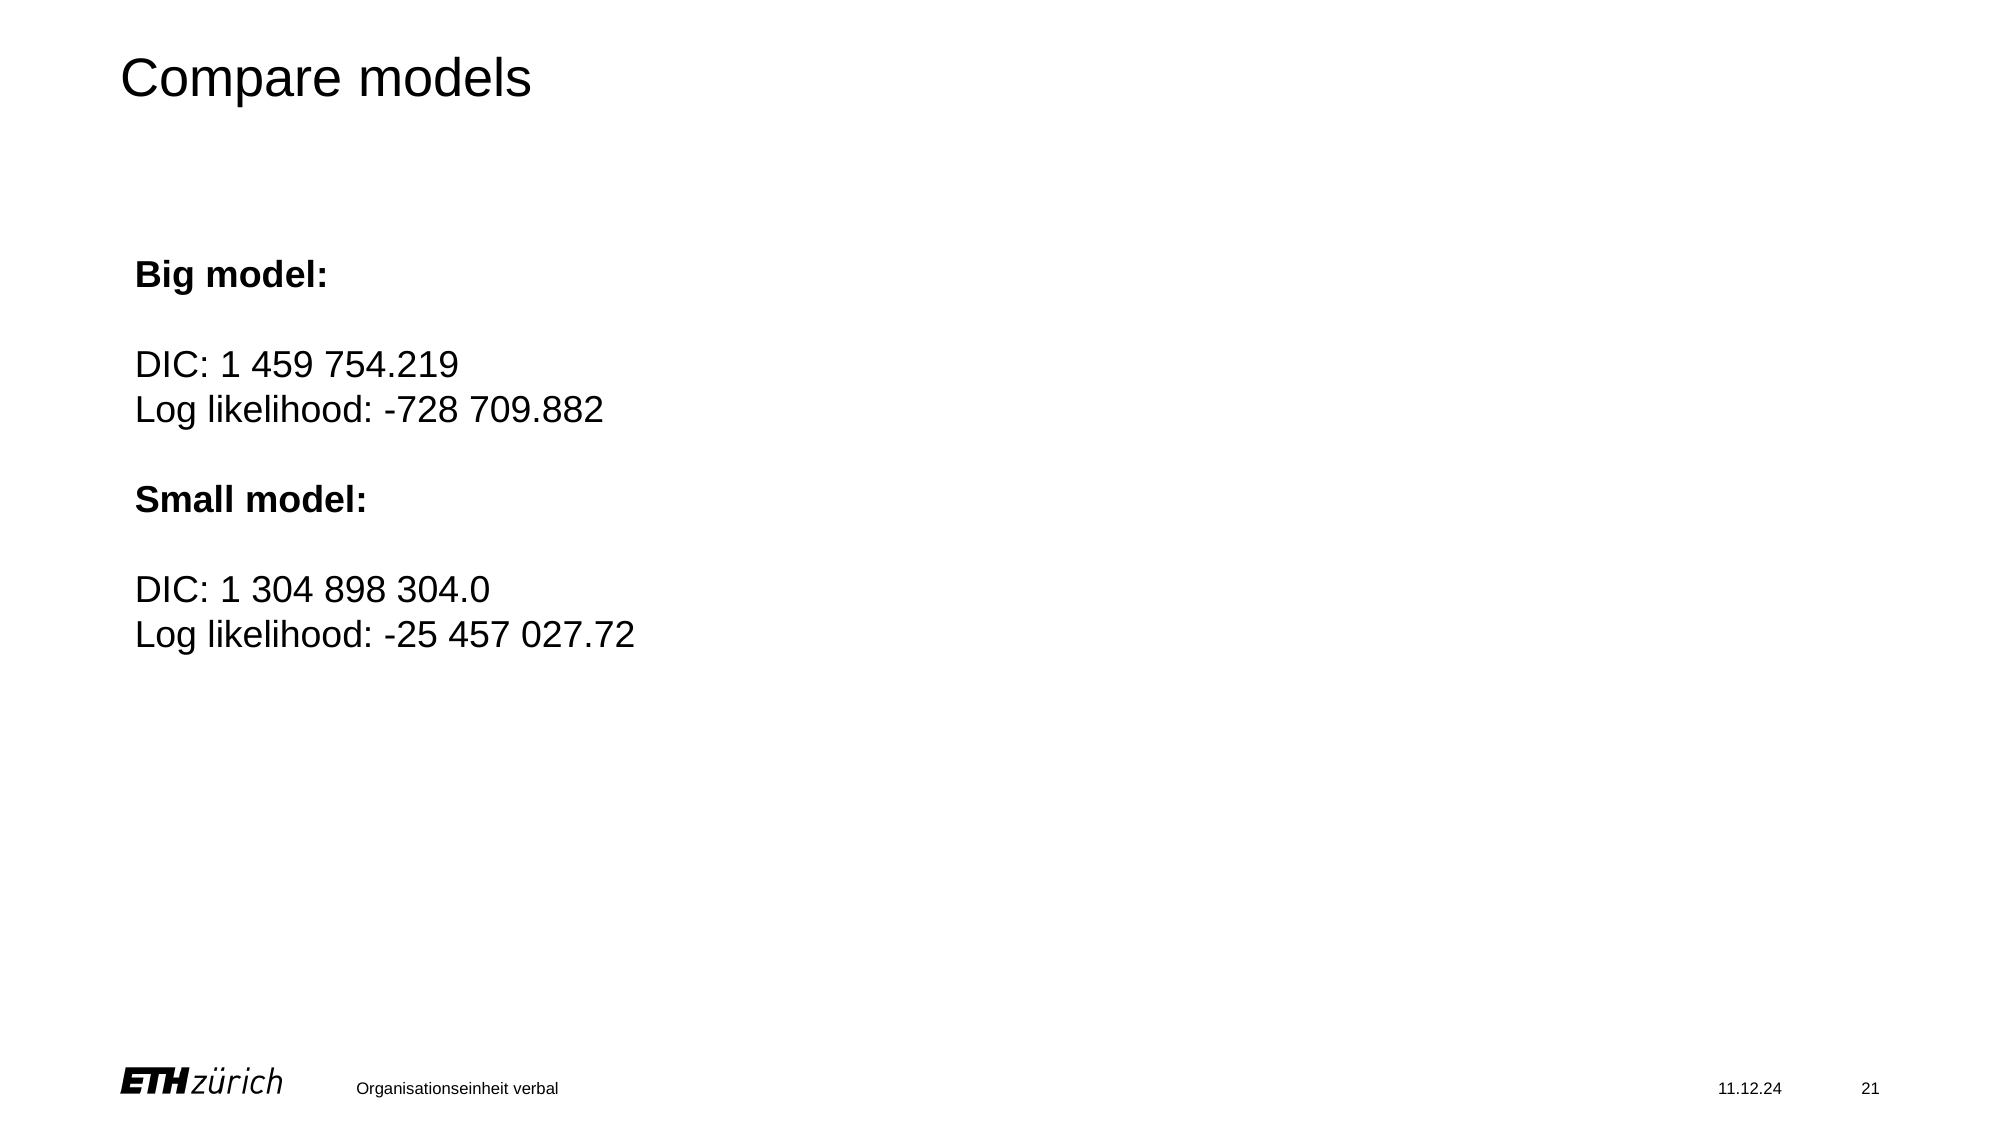

# Compare models
Big model:

DIC: 1 459 754.219
Log likelihood: -728 709.882

Small model:

DIC: 1 304 898 304.0
Log likelihood: -25 457 027.72

Organisationseinheit verbal
11.12.24
21